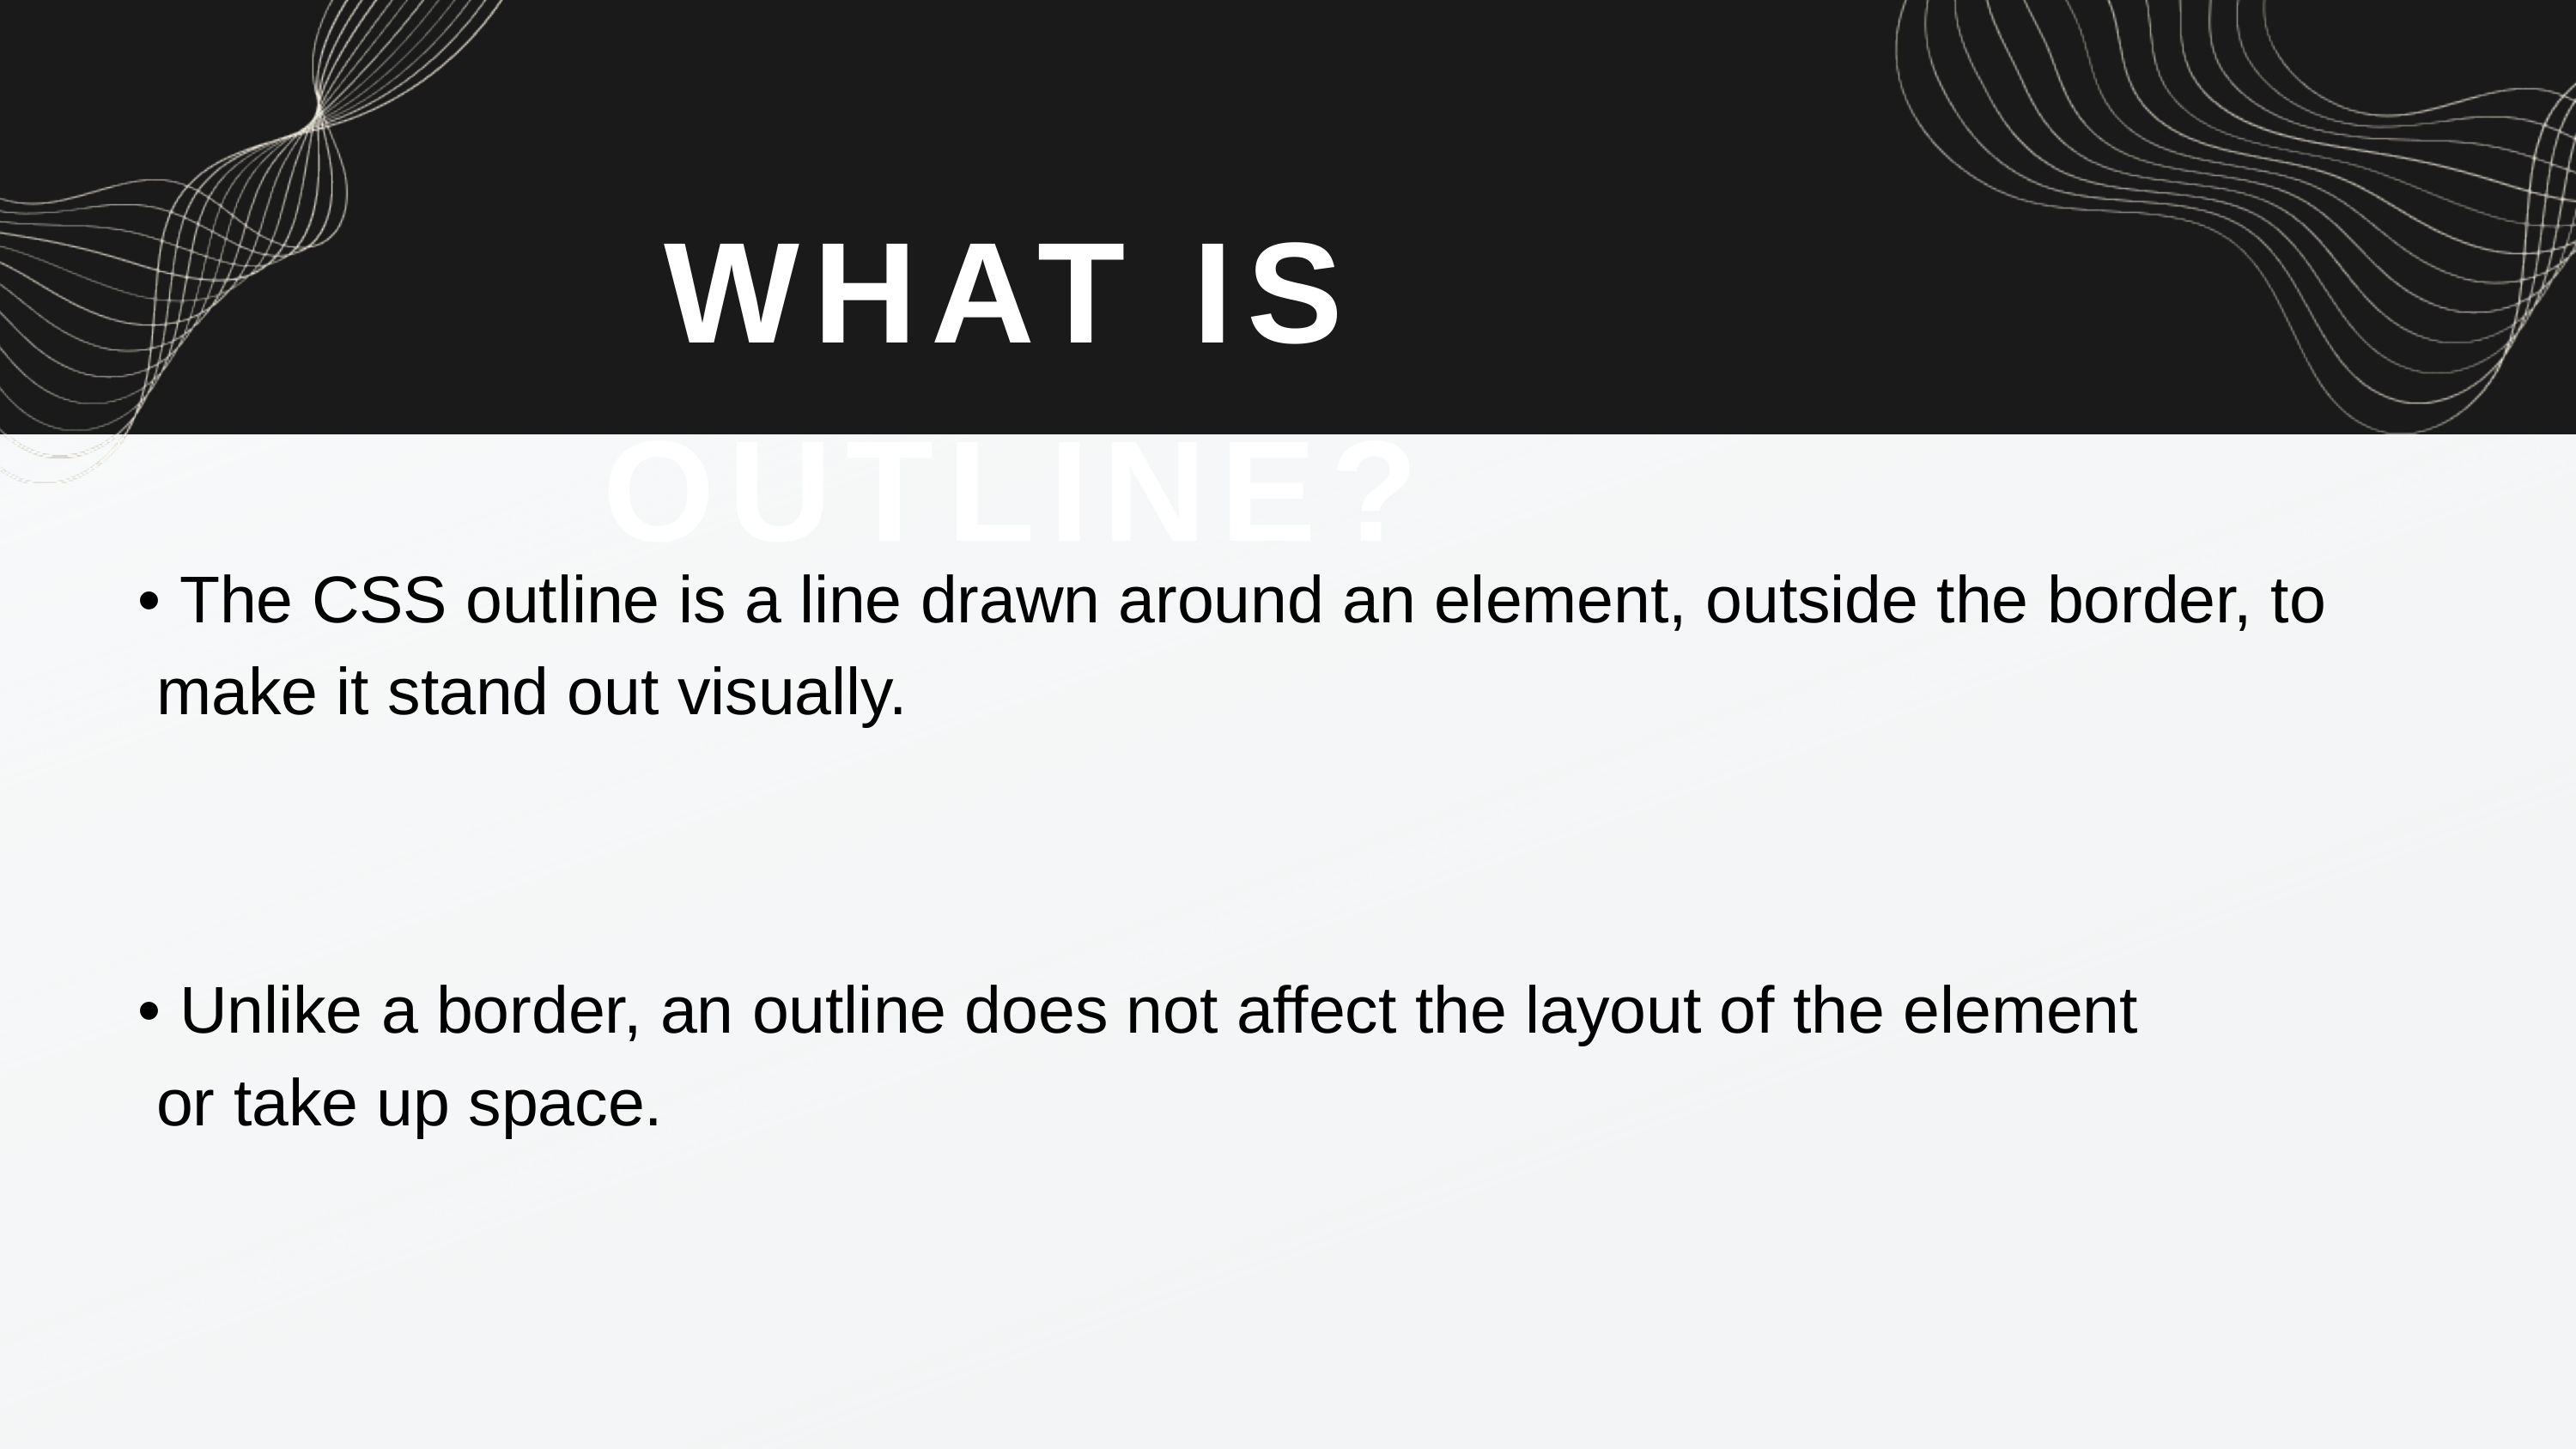

WHAT IS OUTLINE?
• The CSS outline is a line drawn around an element, outside the border, to
 make it stand out visually.
• Unlike a border, an outline does not affect the layout of the element
 or take up space.